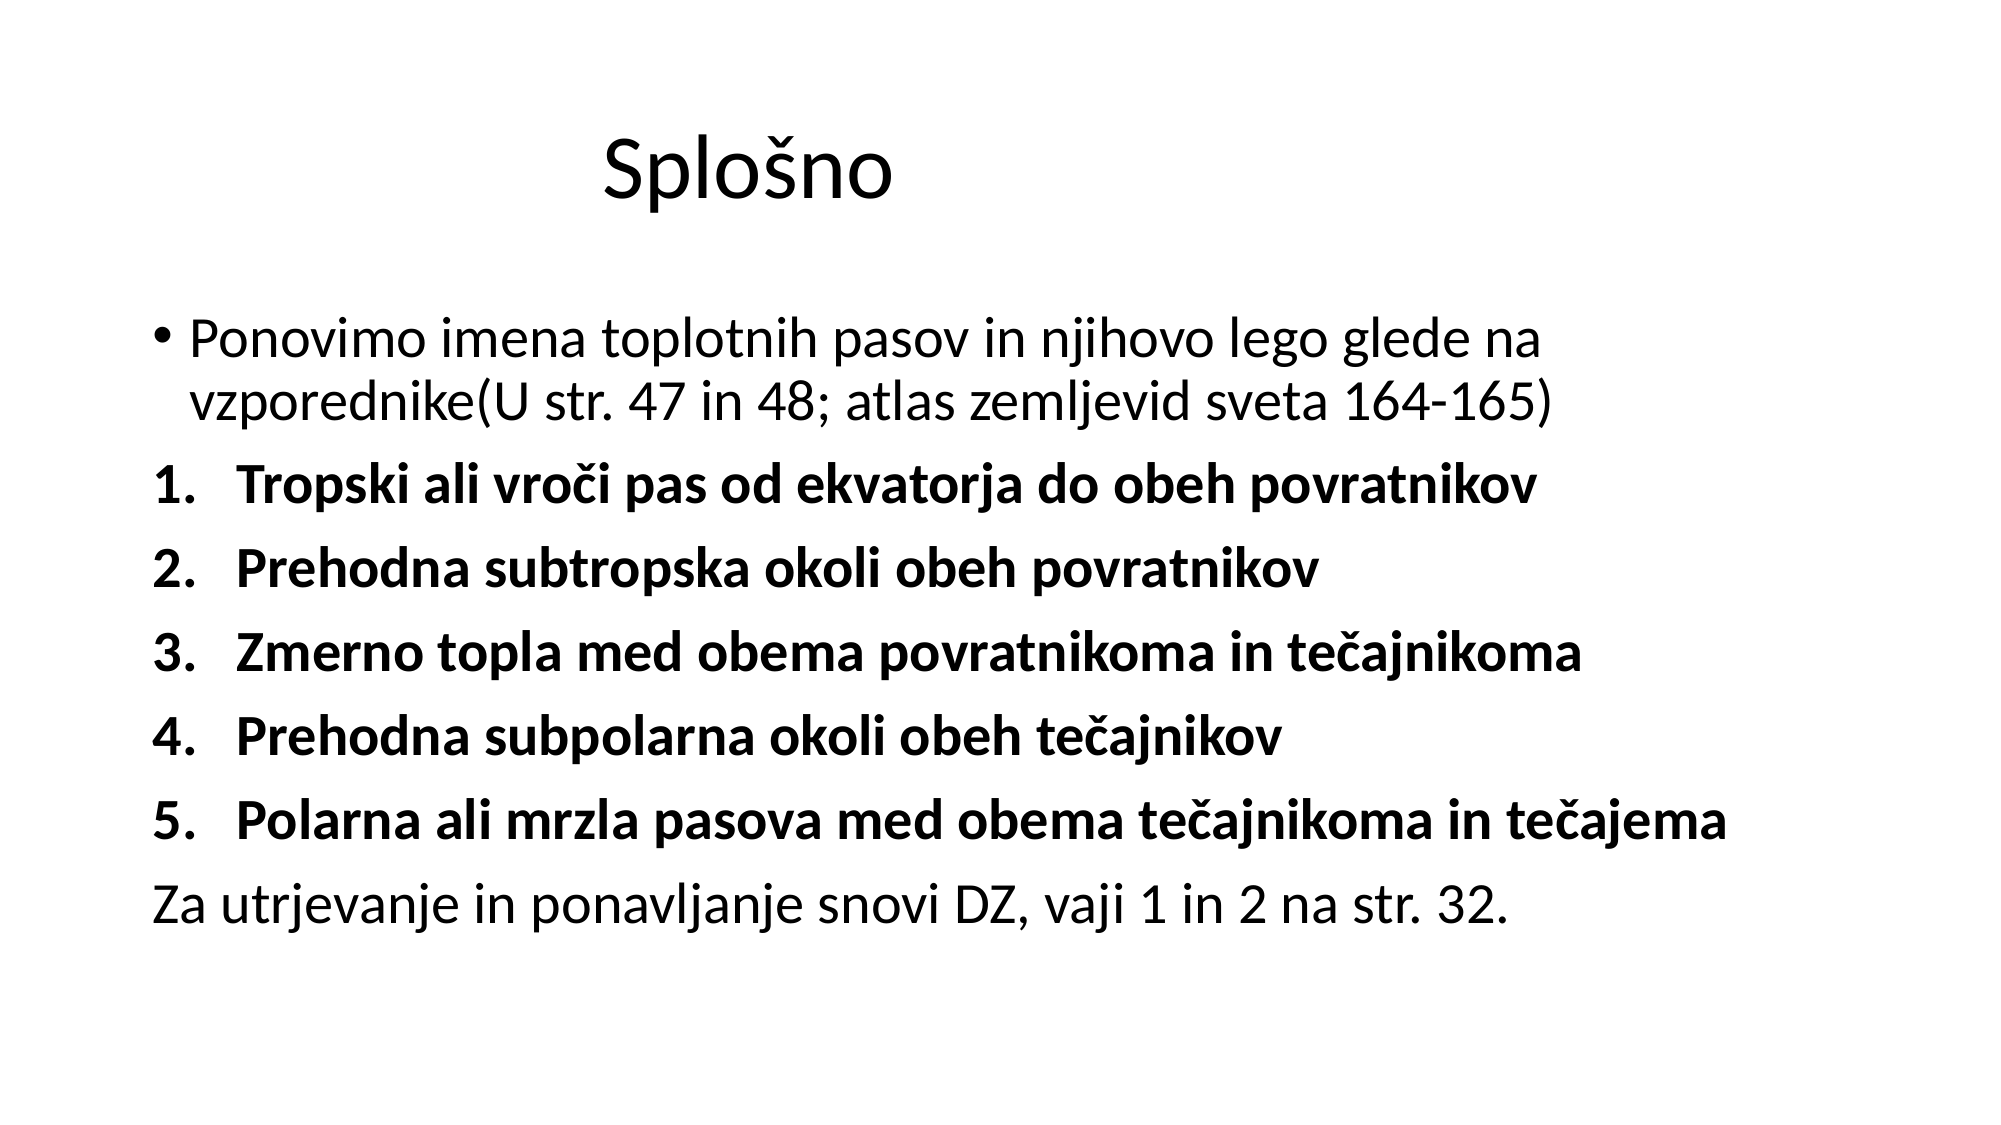

# Splošno
Ponovimo imena toplotnih pasov in njihovo lego glede na vzporednike(U str. 47 in 48; atlas zemljevid sveta 164-165)
Tropski ali vroči pas od ekvatorja do obeh povratnikov
Prehodna subtropska okoli obeh povratnikov
Zmerno topla med obema povratnikoma in tečajnikoma
Prehodna subpolarna okoli obeh tečajnikov
Polarna ali mrzla pasova med obema tečajnikoma in tečajema
Za utrjevanje in ponavljanje snovi DZ, vaji 1 in 2 na str. 32.